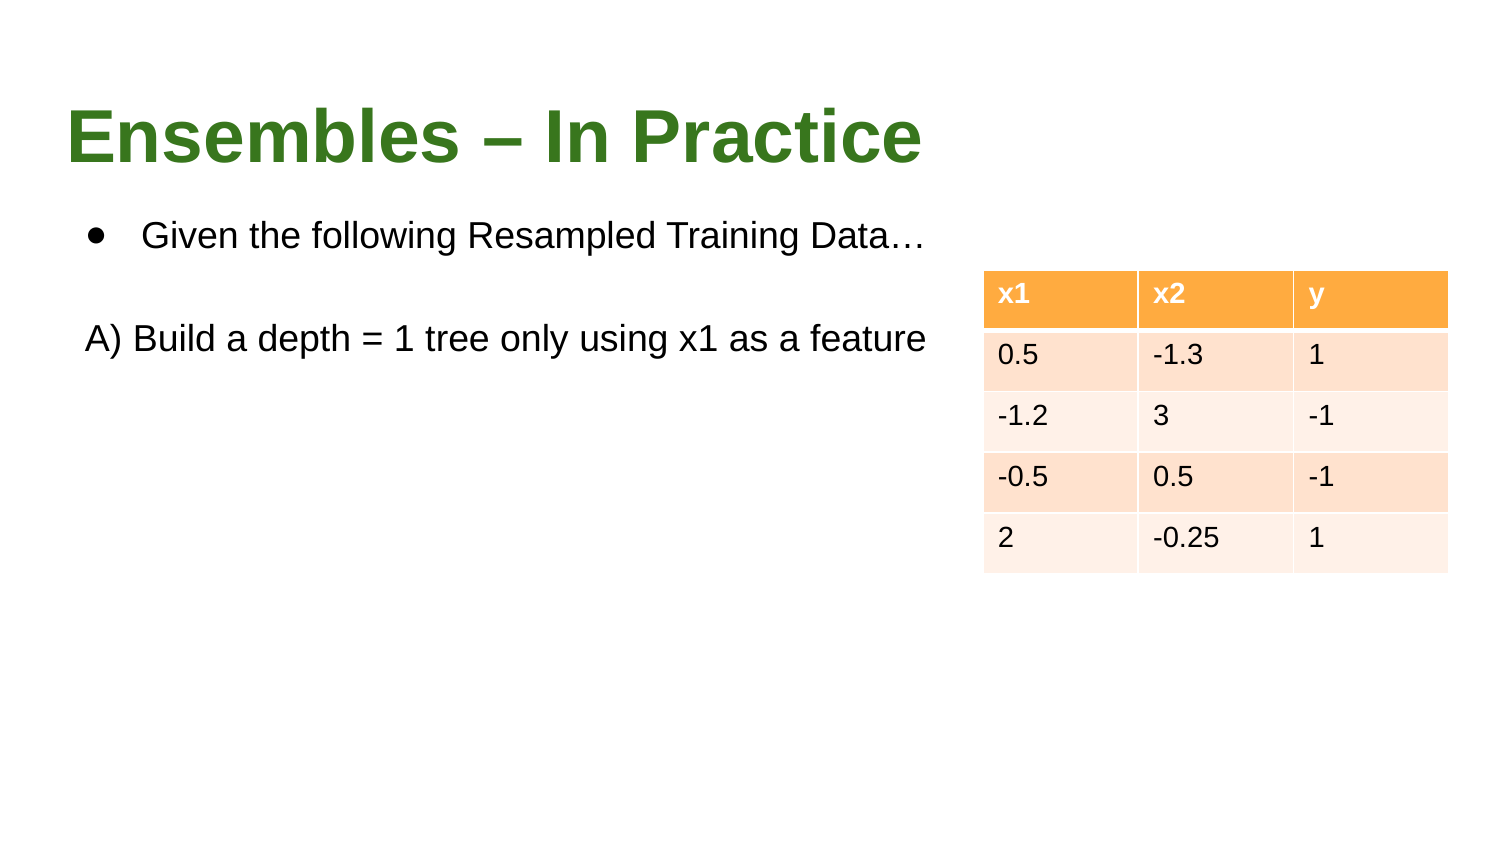

# Ensembles – In Practice
Given the following Resampled Training Data…

A) Build a depth = 1 tree only using x1 as a feature
| x1 | x2 | y |
| --- | --- | --- |
| 0.5 | -1.3 | 1 |
| -1.2 | 3 | -1 |
| -0.5 | 0.5 | -1 |
| 2 | -0.25 | 1 |